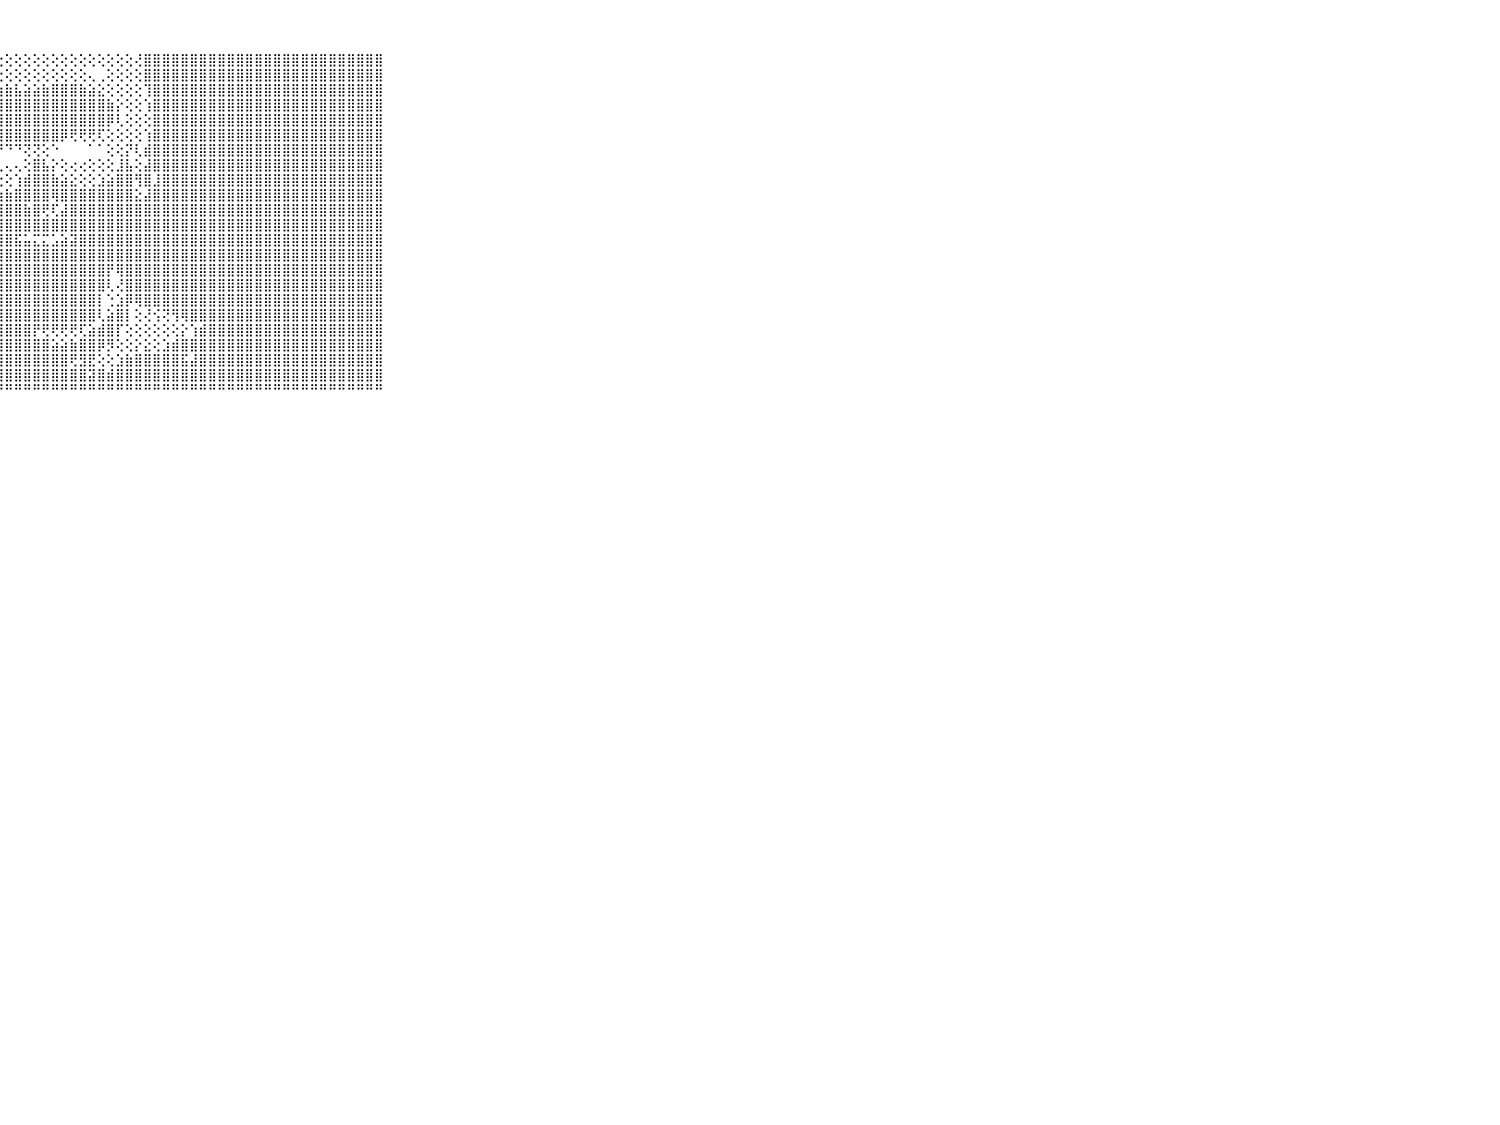

⠀⠀⠀⠀⠀⠀⠀⠀⠀⠀⠀⣿⣿⣿⣿⣿⣿⣿⣿⡏⢕⢕⢕⢸⢏⢕⢜⢕⢕⢕⢕⢕⢕⢕⢕⢕⢕⢕⢕⢕⢕⢕⢜⣿⣿⣿⣿⣿⣿⣿⣿⣿⣿⣿⣿⣿⣿⣿⣿⣿⣿⣿⣿⣿⣿⣿⣿⣿⣿⠀⠀⠀⠀⠀⠀⠀⠀⠀⠀⠀⠀
⠀⠀⠀⠀⠀⠀⠀⠀⠀⠀⠀⣿⣿⣿⣿⣿⣿⣿⡿⢕⢕⢕⢕⢕⢕⢕⢕⢕⢕⢕⢕⢕⢕⢕⢕⢕⢕⢄⢀⢕⢕⢕⢕⣿⣿⣿⣿⣿⣿⣿⣿⣿⣿⣿⣿⣿⣿⣿⣿⣿⣿⣿⣿⣿⣿⣿⣿⣿⣿⠀⠀⠀⠀⠀⠀⠀⠀⠀⠀⠀⠀
⠀⠀⠀⠀⠀⠀⠀⠀⠀⠀⠀⣿⣿⣿⣿⣿⣿⣯⡕⢕⢕⢕⢝⢕⣱⣵⣷⣷⣷⣧⣵⣵⣷⣿⣿⣿⣷⣵⣕⢕⢕⢕⢕⢹⣿⣿⣿⣿⣿⣿⣿⣿⣿⣿⣿⣿⣿⣿⣿⣿⣿⣿⣿⣿⣿⣿⣿⣿⣿⠀⠀⠀⠀⠀⠀⠀⠀⠀⠀⠀⠀
⠀⠀⠀⠀⠀⠀⠀⠀⠀⠀⠀⣿⣿⣿⣿⣿⣿⣿⣷⡕⢕⢕⢱⣿⣿⣿⣿⣿⣿⣿⣿⣿⣿⣿⣿⣿⣿⣿⣿⣷⡕⢕⢕⢱⣿⣿⣿⣿⣿⣿⣿⣿⣿⣿⣿⣿⣿⣿⣿⣿⣿⣿⣿⣿⣿⣿⣿⣿⣿⠀⠀⠀⠀⠀⠀⠀⠀⠀⠀⠀⠀
⠀⠀⠀⠀⠀⠀⠀⠀⠀⠀⠀⣿⣿⣿⣿⣿⣿⣿⣿⣧⢕⢕⣼⣿⣿⣿⣿⣿⣿⣿⣿⣿⣿⣿⣿⣿⣿⣿⣿⡿⢇⢕⢕⢕⣿⣿⣿⣿⣿⣿⣿⣿⣿⣿⣿⣿⣿⣿⣿⣿⣿⣿⣿⣿⣿⣿⣿⣿⣿⠀⠀⠀⠀⠀⠀⠀⠀⠀⠀⠀⠀
⠀⠀⠀⠀⠀⠀⠀⠀⠀⠀⠀⣿⣿⣿⣿⣿⣿⣿⣿⣿⢕⢕⣿⣿⣿⣿⣿⣿⣿⣿⣿⣿⣿⣿⡿⢟⢟⢟⢏⢕⢕⢕⢕⢱⣿⣿⣿⣿⣿⣿⣿⣿⣿⣿⣿⣿⣿⣿⣿⣿⣿⣿⣿⣿⣿⣿⣿⣿⣿⠀⠀⠀⠀⠀⠀⠀⠀⠀⠀⠀⠀
⠀⠀⠀⠀⠀⠀⠀⠀⠀⠀⠀⣿⣿⣿⣿⣿⣿⣿⣿⣿⣇⢕⢹⢝⢝⢝⠝⠙⠙⠙⢝⢝⢕⠑⠀⠀⠀⠁⠁⢕⢕⡝⢇⣾⣿⣿⣿⣿⣿⣿⣿⣿⣿⣿⣿⣿⣿⣿⣿⣿⣿⣿⣿⣿⣿⣿⣿⣿⣿⠀⠀⠀⠀⠀⠀⠀⠀⠀⠀⠀⠀
⠀⠀⠀⠀⠀⠀⠀⠀⠀⠀⠀⣿⣿⣿⣿⣿⣿⣿⣿⣿⣿⣾⢷⢕⢕⠀⢄⢄⢄⢄⢕⣿⣧⡕⢕⢔⢔⢕⢕⢕⣸⣧⢕⣼⣿⣿⣿⣿⣿⣿⣿⣿⣿⣿⣿⣿⣿⣿⣿⣿⣿⣿⣿⣿⣿⣿⣿⣿⣿⠀⠀⠀⠀⠀⠀⠀⠀⠀⠀⠀⠀
⠀⠀⠀⠀⠀⠀⠀⠀⠀⠀⠀⣿⣿⣿⣿⣿⣿⣿⣿⣿⣿⣿⣵⣕⢕⢕⢕⢕⢕⢱⣾⣿⣿⣷⣵⣕⢕⢕⣱⣵⣿⣿⢻⣿⣸⣿⣿⣿⣿⣿⣿⣿⣿⣿⣿⣿⣿⣿⣿⣿⣿⣿⣿⣿⣿⣿⣿⣿⣿⠀⠀⠀⠀⠀⠀⠀⠀⠀⠀⠀⠀
⠀⠀⠀⠀⠀⠀⠀⠀⠀⠀⠀⣿⣿⣿⣿⣿⣿⣿⣿⣿⣿⣿⣿⣿⣷⣗⣵⣵⣷⣿⣿⣿⣿⢿⣿⣿⣿⣿⣿⣿⣿⣿⣕⣼⣿⣿⣿⣿⣿⣿⣿⣿⣿⣿⣿⣿⣿⣿⣿⣿⣿⣿⣿⣿⣿⣿⣿⣿⣿⠀⠀⠀⠀⠀⠀⠀⠀⠀⠀⠀⠀
⠀⠀⠀⠀⠀⠀⠀⠀⠀⠀⠀⣿⣿⣿⣿⣿⣿⣿⣿⣿⣿⣿⣿⣿⣿⣿⣿⣿⣿⣿⣷⣿⢟⢏⣼⣿⣿⣿⣿⣿⣿⣿⣿⣿⣿⣿⣿⣿⣿⣿⣿⣿⣿⣿⣿⣿⣿⣿⣿⣿⣿⣿⣿⣿⣿⣿⣿⣿⣿⠀⠀⠀⠀⠀⠀⠀⠀⠀⠀⠀⠀
⠀⠀⠀⠀⠀⠀⠀⠀⠀⠀⠀⣿⣿⣿⣿⣿⣿⣿⣿⣿⣿⣿⣿⣿⣿⣿⣿⣿⣿⣿⣿⣿⣿⣿⣿⣿⣿⣿⣿⣿⣿⣿⣿⣿⣿⣿⣿⣿⣿⣿⣿⣿⣿⣿⣿⣿⣿⣿⣿⣿⣿⣿⣿⣿⣿⣿⣿⣿⣿⠀⠀⠀⠀⠀⠀⠀⠀⠀⠀⠀⠀
⠀⠀⠀⠀⠀⠀⠀⠀⠀⠀⠀⣿⣿⣿⣿⣿⣿⣿⣿⣿⣿⣿⣿⣿⣿⣿⣿⣿⣿⣯⣥⣍⣍⣡⣵⣽⣿⣿⣿⣿⣿⣿⣿⣿⣿⣿⣿⣿⣿⣿⣿⣿⣿⣿⣿⣿⣿⣿⣿⣿⣿⣿⣿⣿⣿⣿⣿⣿⣿⠀⠀⠀⠀⠀⠀⠀⠀⠀⠀⠀⠀
⠀⠀⠀⠀⠀⠀⠀⠀⠀⠀⠀⣿⣿⣿⣿⣿⣿⣿⣿⣿⣿⣿⣿⣿⣿⣿⣿⣿⣿⣿⣿⣿⣿⣿⣿⣿⣿⣿⣿⣿⣿⣿⣿⣿⣿⣿⣿⣿⣿⣿⣿⣿⣿⣿⣿⣿⣿⣿⣿⣿⣿⣿⣿⣿⣿⣿⣿⣿⣿⠀⠀⠀⠀⠀⠀⠀⠀⠀⠀⠀⠀
⠀⠀⠀⠀⠀⠀⠀⠀⠀⠀⠀⣿⣿⣿⣿⣿⣿⣿⣿⣿⣿⣿⣿⣿⣿⢝⣿⣿⣿⣿⣿⣿⣿⣿⣿⣿⣿⣿⣿⡟⢿⣿⣿⣿⣿⣿⣿⣿⣿⣿⣿⣿⣿⣿⣿⣿⣿⣿⣿⣿⣿⣿⣿⣿⣿⣿⣿⣿⣿⠀⠀⠀⠀⠀⠀⠀⠀⠀⠀⠀⠀
⠀⠀⠀⠀⠀⠀⠀⠀⠀⠀⠀⣿⣿⣿⣿⣿⣿⣿⣿⣿⣿⣿⣿⣿⣿⣷⣿⣿⣿⣿⣿⣿⣿⣿⣿⣿⣿⣿⣿⢇⢜⣿⣿⣿⣿⣿⣿⣿⣿⣿⣿⣿⣿⣿⣿⣿⣿⣿⣿⣿⣿⣿⣿⣿⣿⣿⣿⣿⣿⠀⠀⠀⠀⠀⠀⠀⠀⠀⠀⠀⠀
⠀⠀⠀⠀⠀⠀⠀⠀⠀⠀⠀⣿⣿⣿⣿⣿⣿⣿⣿⣿⣿⣿⣿⣿⣿⣿⣿⣿⣿⣿⣿⣿⣿⣿⣿⣿⣿⣿⡇⢑⣱⡿⢿⣿⣿⣿⣿⣿⣿⣿⣿⣿⣿⣿⣿⣿⣿⣿⣿⣿⣿⣿⣿⣿⣿⣿⣿⣿⣿⠀⠀⠀⠀⠀⠀⠀⠀⠀⠀⠀⠀
⠀⠀⠀⠀⠀⠀⠀⠀⠀⠀⠀⣿⣿⣿⣿⣿⣿⣿⣿⣿⣿⣿⣿⣿⣿⣿⣿⣿⣿⣿⣿⣿⣿⣿⣿⣿⣿⣿⢇⣵⣿⡇⢕⢜⢪⢝⢻⢿⣿⣿⣿⣿⣿⣿⣿⣿⣿⣿⣿⣿⣿⣿⣿⣿⣿⣿⣿⣿⣿⠀⠀⠀⠀⠀⠀⠀⠀⠀⠀⠀⠀
⠀⠀⠀⠀⠀⠀⠀⠀⠀⠀⠀⣿⣿⣿⣿⣿⣿⣿⣿⣿⣿⣿⣿⣿⣿⣿⣿⣿⣿⣿⣿⡟⢟⢟⢟⢟⢏⣵⣾⣿⡏⢕⢕⢕⢕⢕⢕⡕⢱⣾⣿⣿⣿⣿⣿⣿⣿⣿⣿⣿⣿⣿⣿⣿⣿⣿⣿⣿⣿⠀⠀⠀⠀⠀⠀⠀⠀⠀⠀⠀⠀
⠀⠀⠀⠀⠀⠀⠀⠀⠀⠀⠀⣿⣿⣿⣿⣿⣿⣿⣿⣿⣿⣿⣿⣿⣿⣿⣿⣿⣿⣿⣿⣿⣿⣵⣵⣷⣿⣿⡿⡻⢕⢕⡕⣕⢕⣱⣾⣿⣿⣿⣿⣿⣿⣿⣿⣿⣿⣿⣿⣿⣿⣿⣿⣿⣿⣿⣿⣿⣿⠀⠀⠀⠀⠀⠀⠀⠀⠀⠀⠀⠀
⠀⠀⠀⠀⠀⠀⠀⠀⠀⠀⠀⣿⣿⣿⣿⣿⣿⣿⣿⣿⣿⣿⣿⣿⣿⣿⣿⣿⣿⣿⣿⣿⣿⣿⣿⢟⣻⣟⢕⢕⣱⣷⣿⣿⣿⣿⣿⣯⣼⣿⣿⣿⣿⣿⣿⣿⣿⣿⣿⣿⣿⣿⣿⣿⣿⣿⣿⣿⣿⠀⠀⠀⠀⠀⠀⠀⠀⠀⠀⠀⠀
⠀⠀⠀⠀⠀⠀⠀⠀⠀⠀⠀⣿⣿⣿⣿⣿⣿⣿⣿⣿⣿⣿⣿⣿⣿⣿⣿⣿⣿⣿⣿⣿⣿⣿⣿⣿⣿⣽⣿⣾⣿⣿⣿⣿⣿⣿⣿⣿⣿⣿⣿⣿⣿⣿⣿⣿⣿⣿⣿⣿⣿⣿⣿⣿⣿⣿⣿⣿⣿⠀⠀⠀⠀⠀⠀⠀⠀⠀⠀⠀⠀
⠀⠀⠀⠀⠀⠀⠀⠀⠀⠀⠀⠛⠛⠛⠛⠛⠛⠛⠛⠛⠛⠛⠛⠛⠛⠛⠛⠛⠛⠛⠛⠛⠛⠛⠛⠛⠛⠛⠛⠛⠛⠛⠛⠛⠛⠛⠛⠛⠛⠛⠛⠛⠛⠛⠛⠛⠛⠛⠛⠛⠛⠛⠛⠛⠛⠛⠛⠛⠛⠀⠀⠀⠀⠀⠀⠀⠀⠀⠀⠀⠀